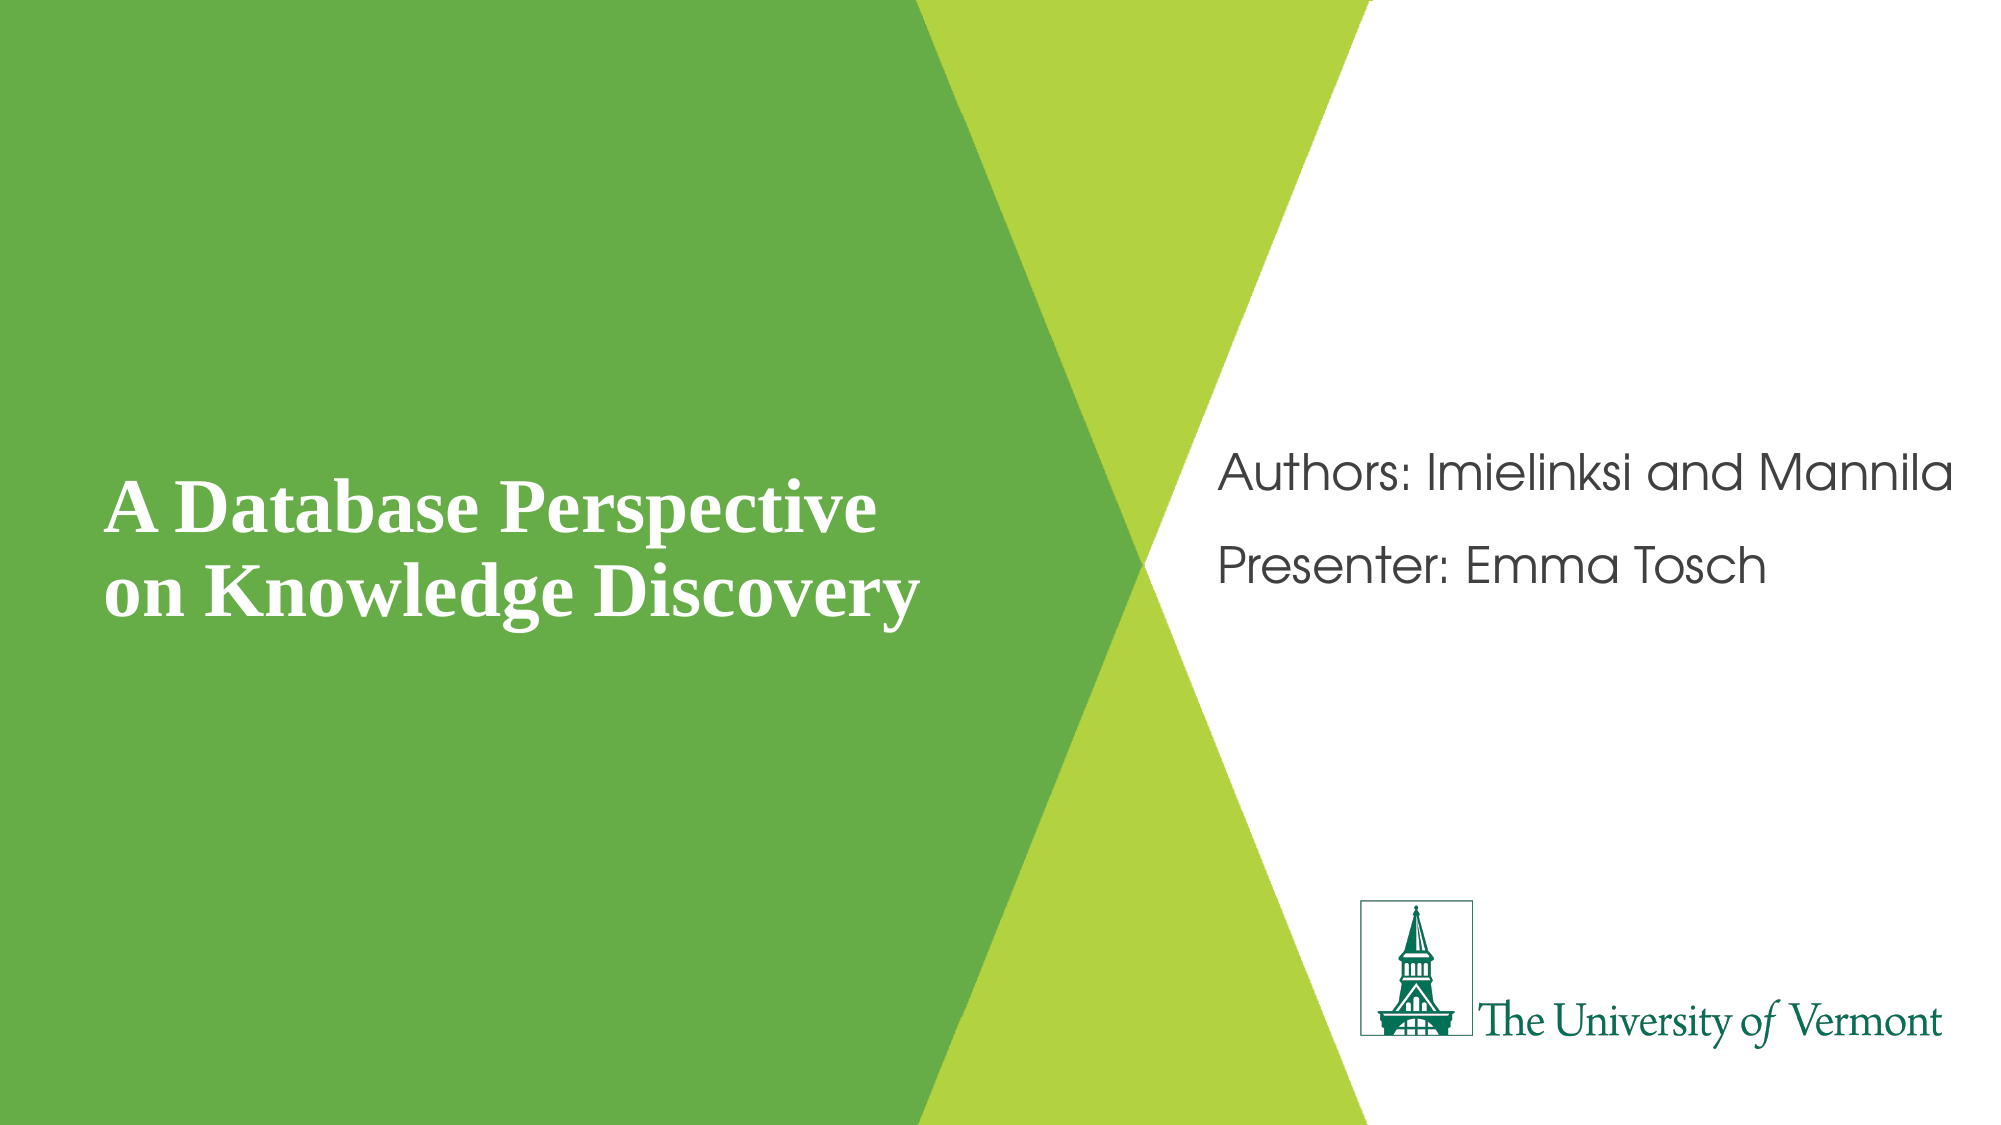

# A Database Perspective on Knowledge Discovery
Authors: Imielinksi and Mannila
Presenter: Emma Tosch